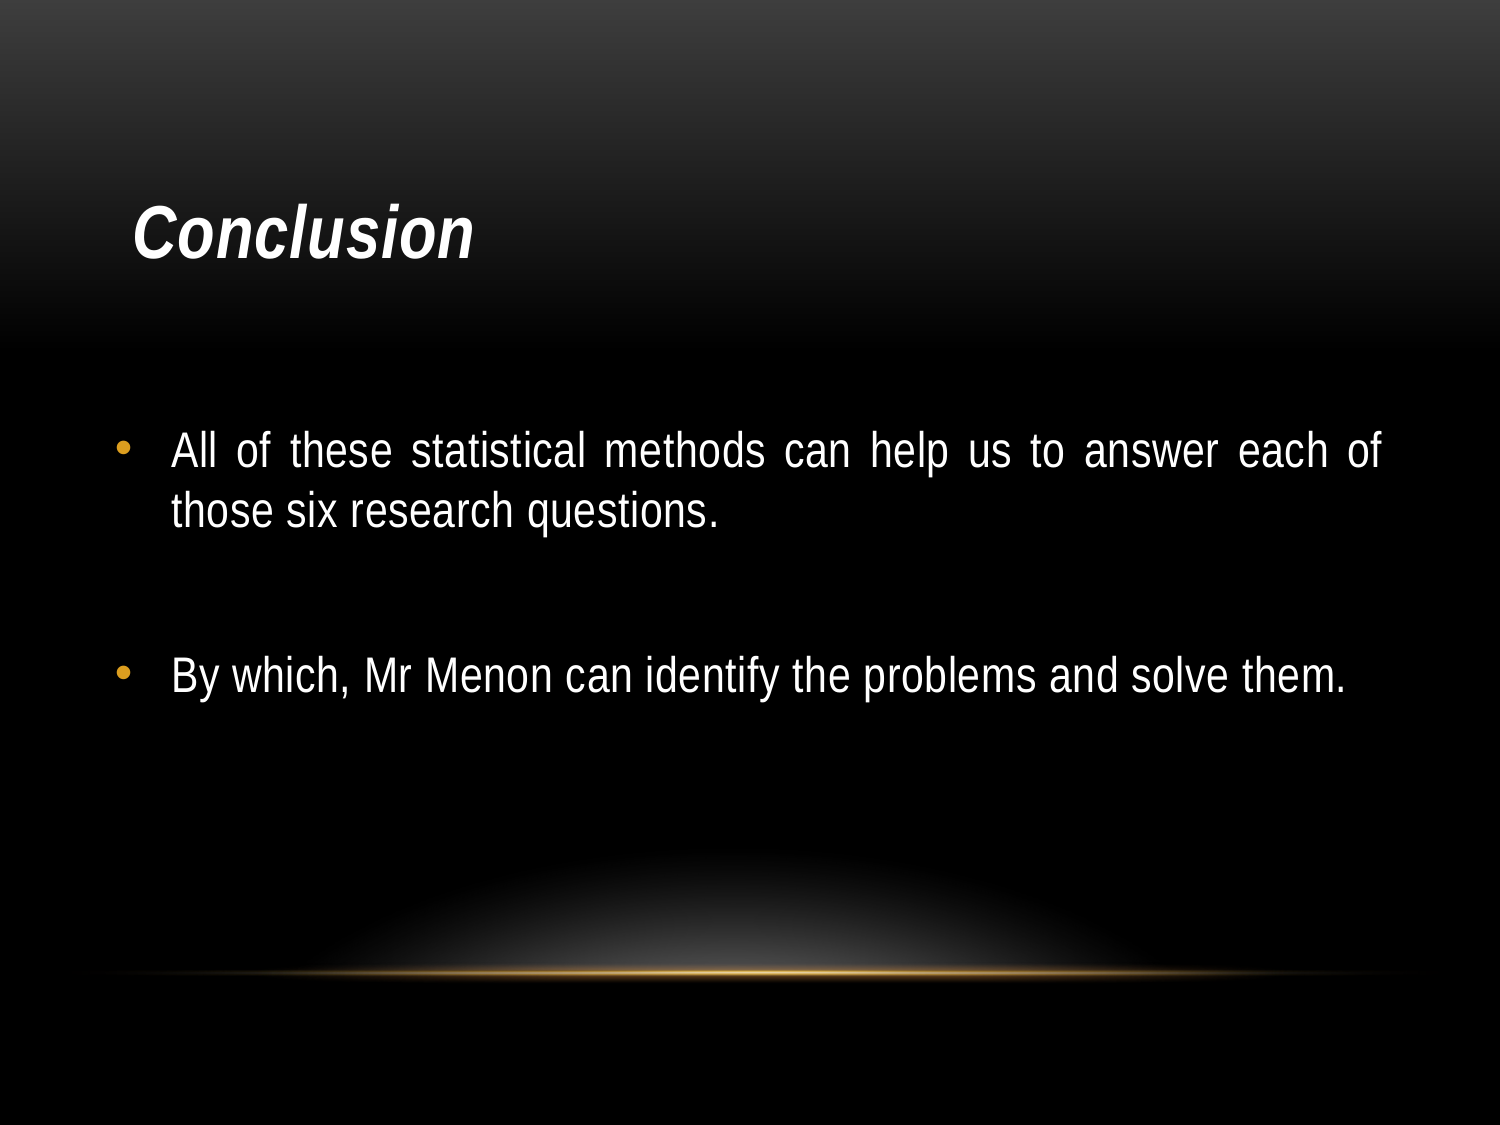

# Conclusion
All of these statistical methods can help us to answer each of those six research questions.

By which, Mr Menon can identify the problems and solve them.